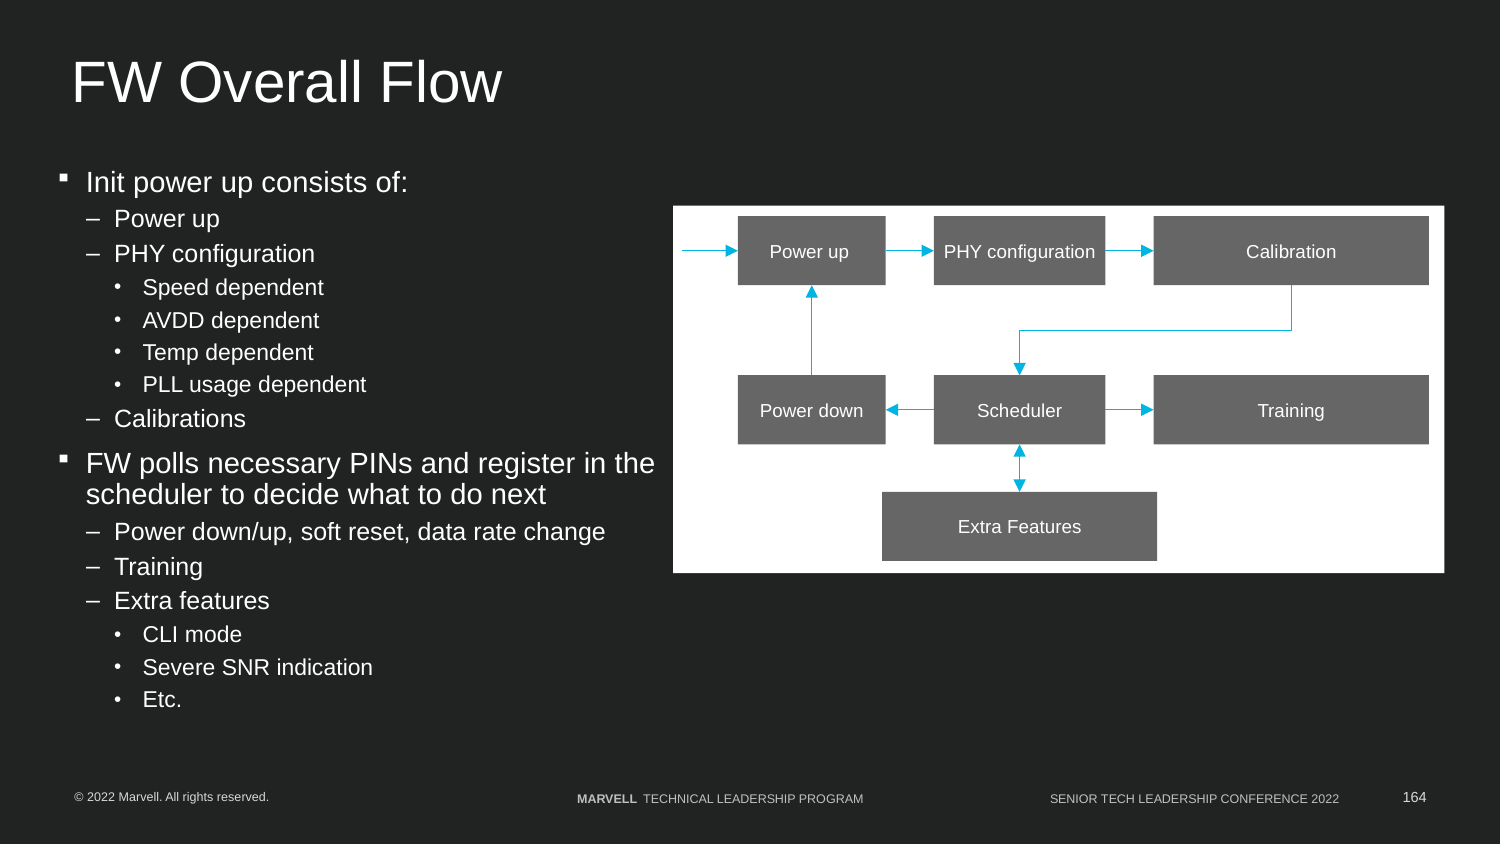

# FW Overall Flow
Init power up consists of:
Power up
PHY configuration
Speed dependent
AVDD dependent
Temp dependent
PLL usage dependent
Calibrations
FW polls necessary PINs and register in the scheduler to decide what to do next
Power down/up, soft reset, data rate change
Training
Extra features
CLI mode
Severe SNR indication
Etc.

Calibration
PHY configuration
Power up
Scheduler
Training
Power down
Extra Features